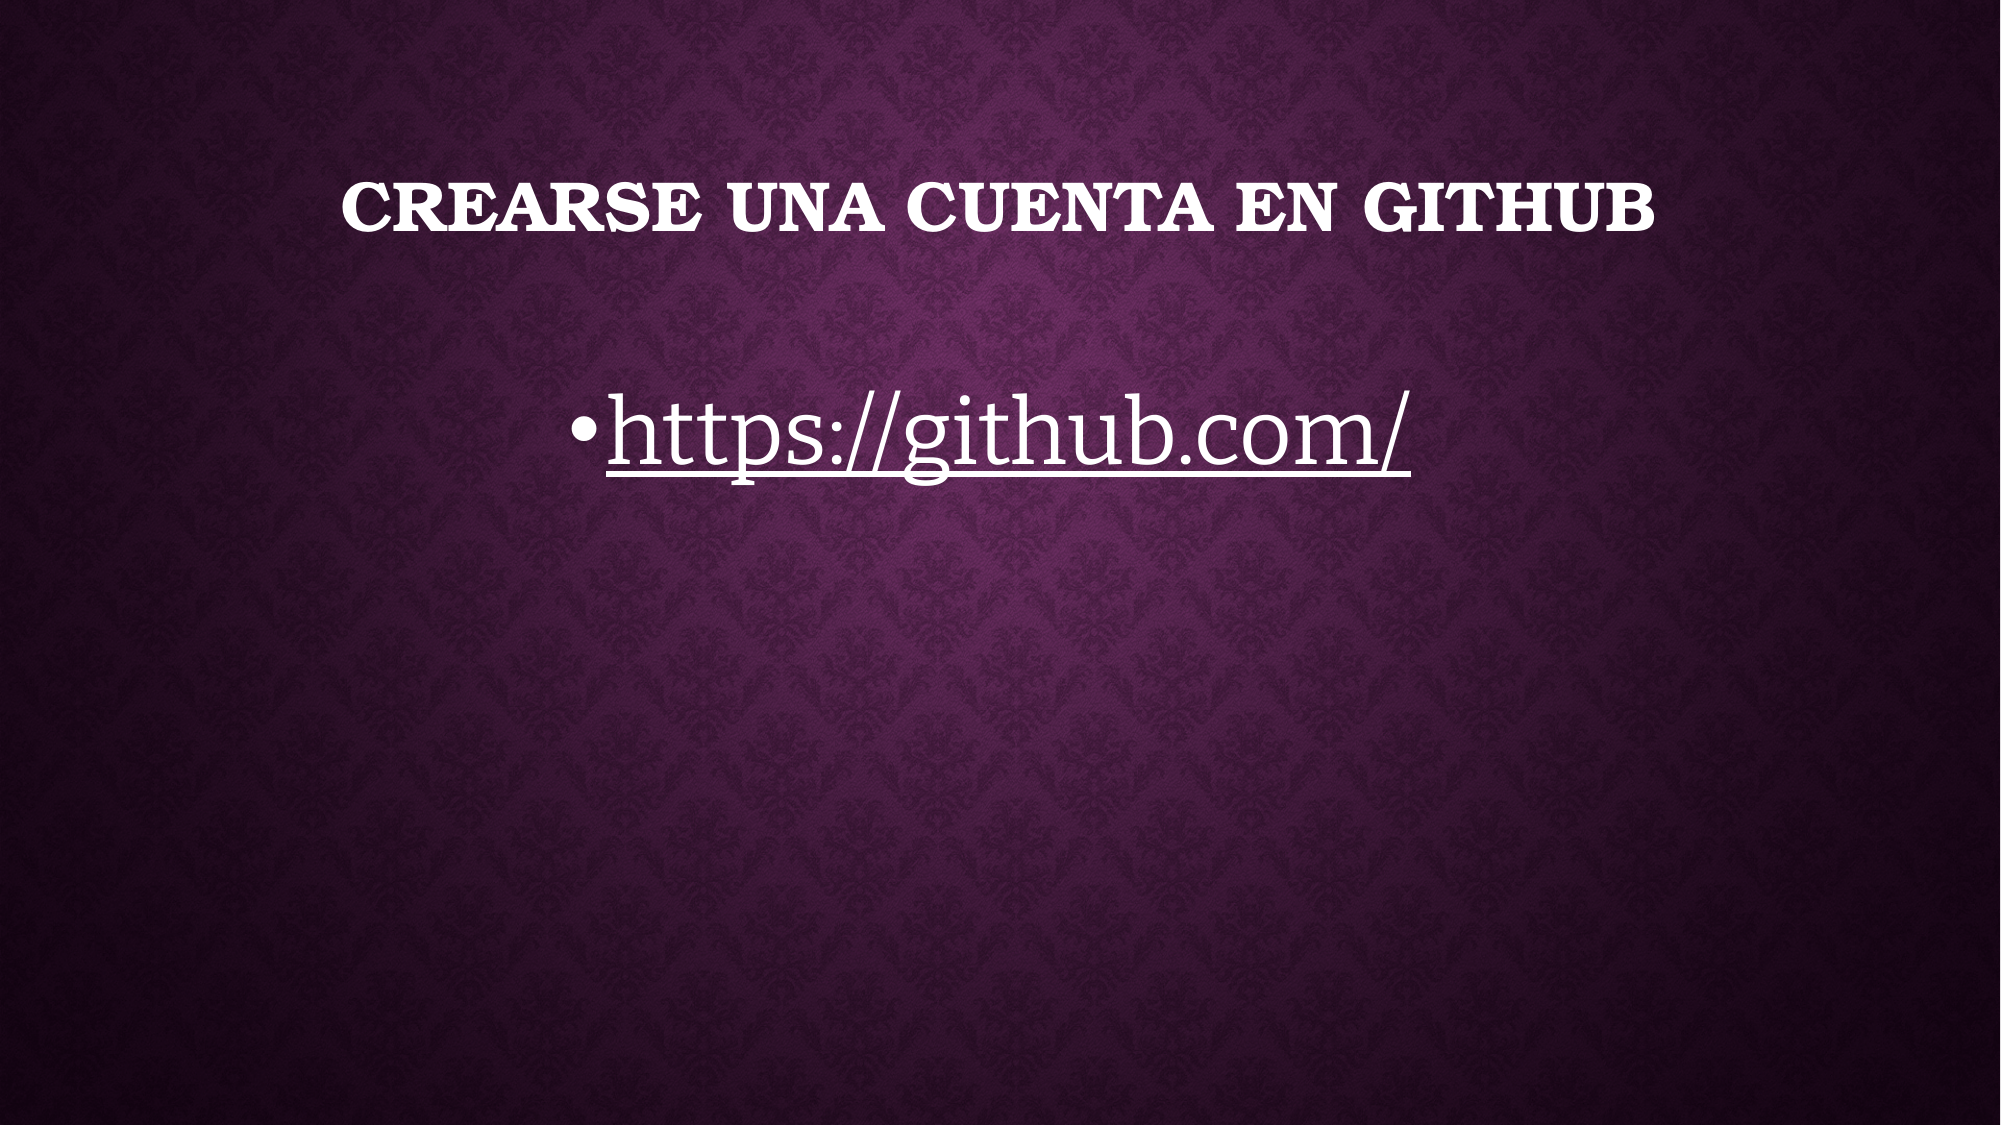

# Crearse una cuenta en GITHUB
https://github.com/